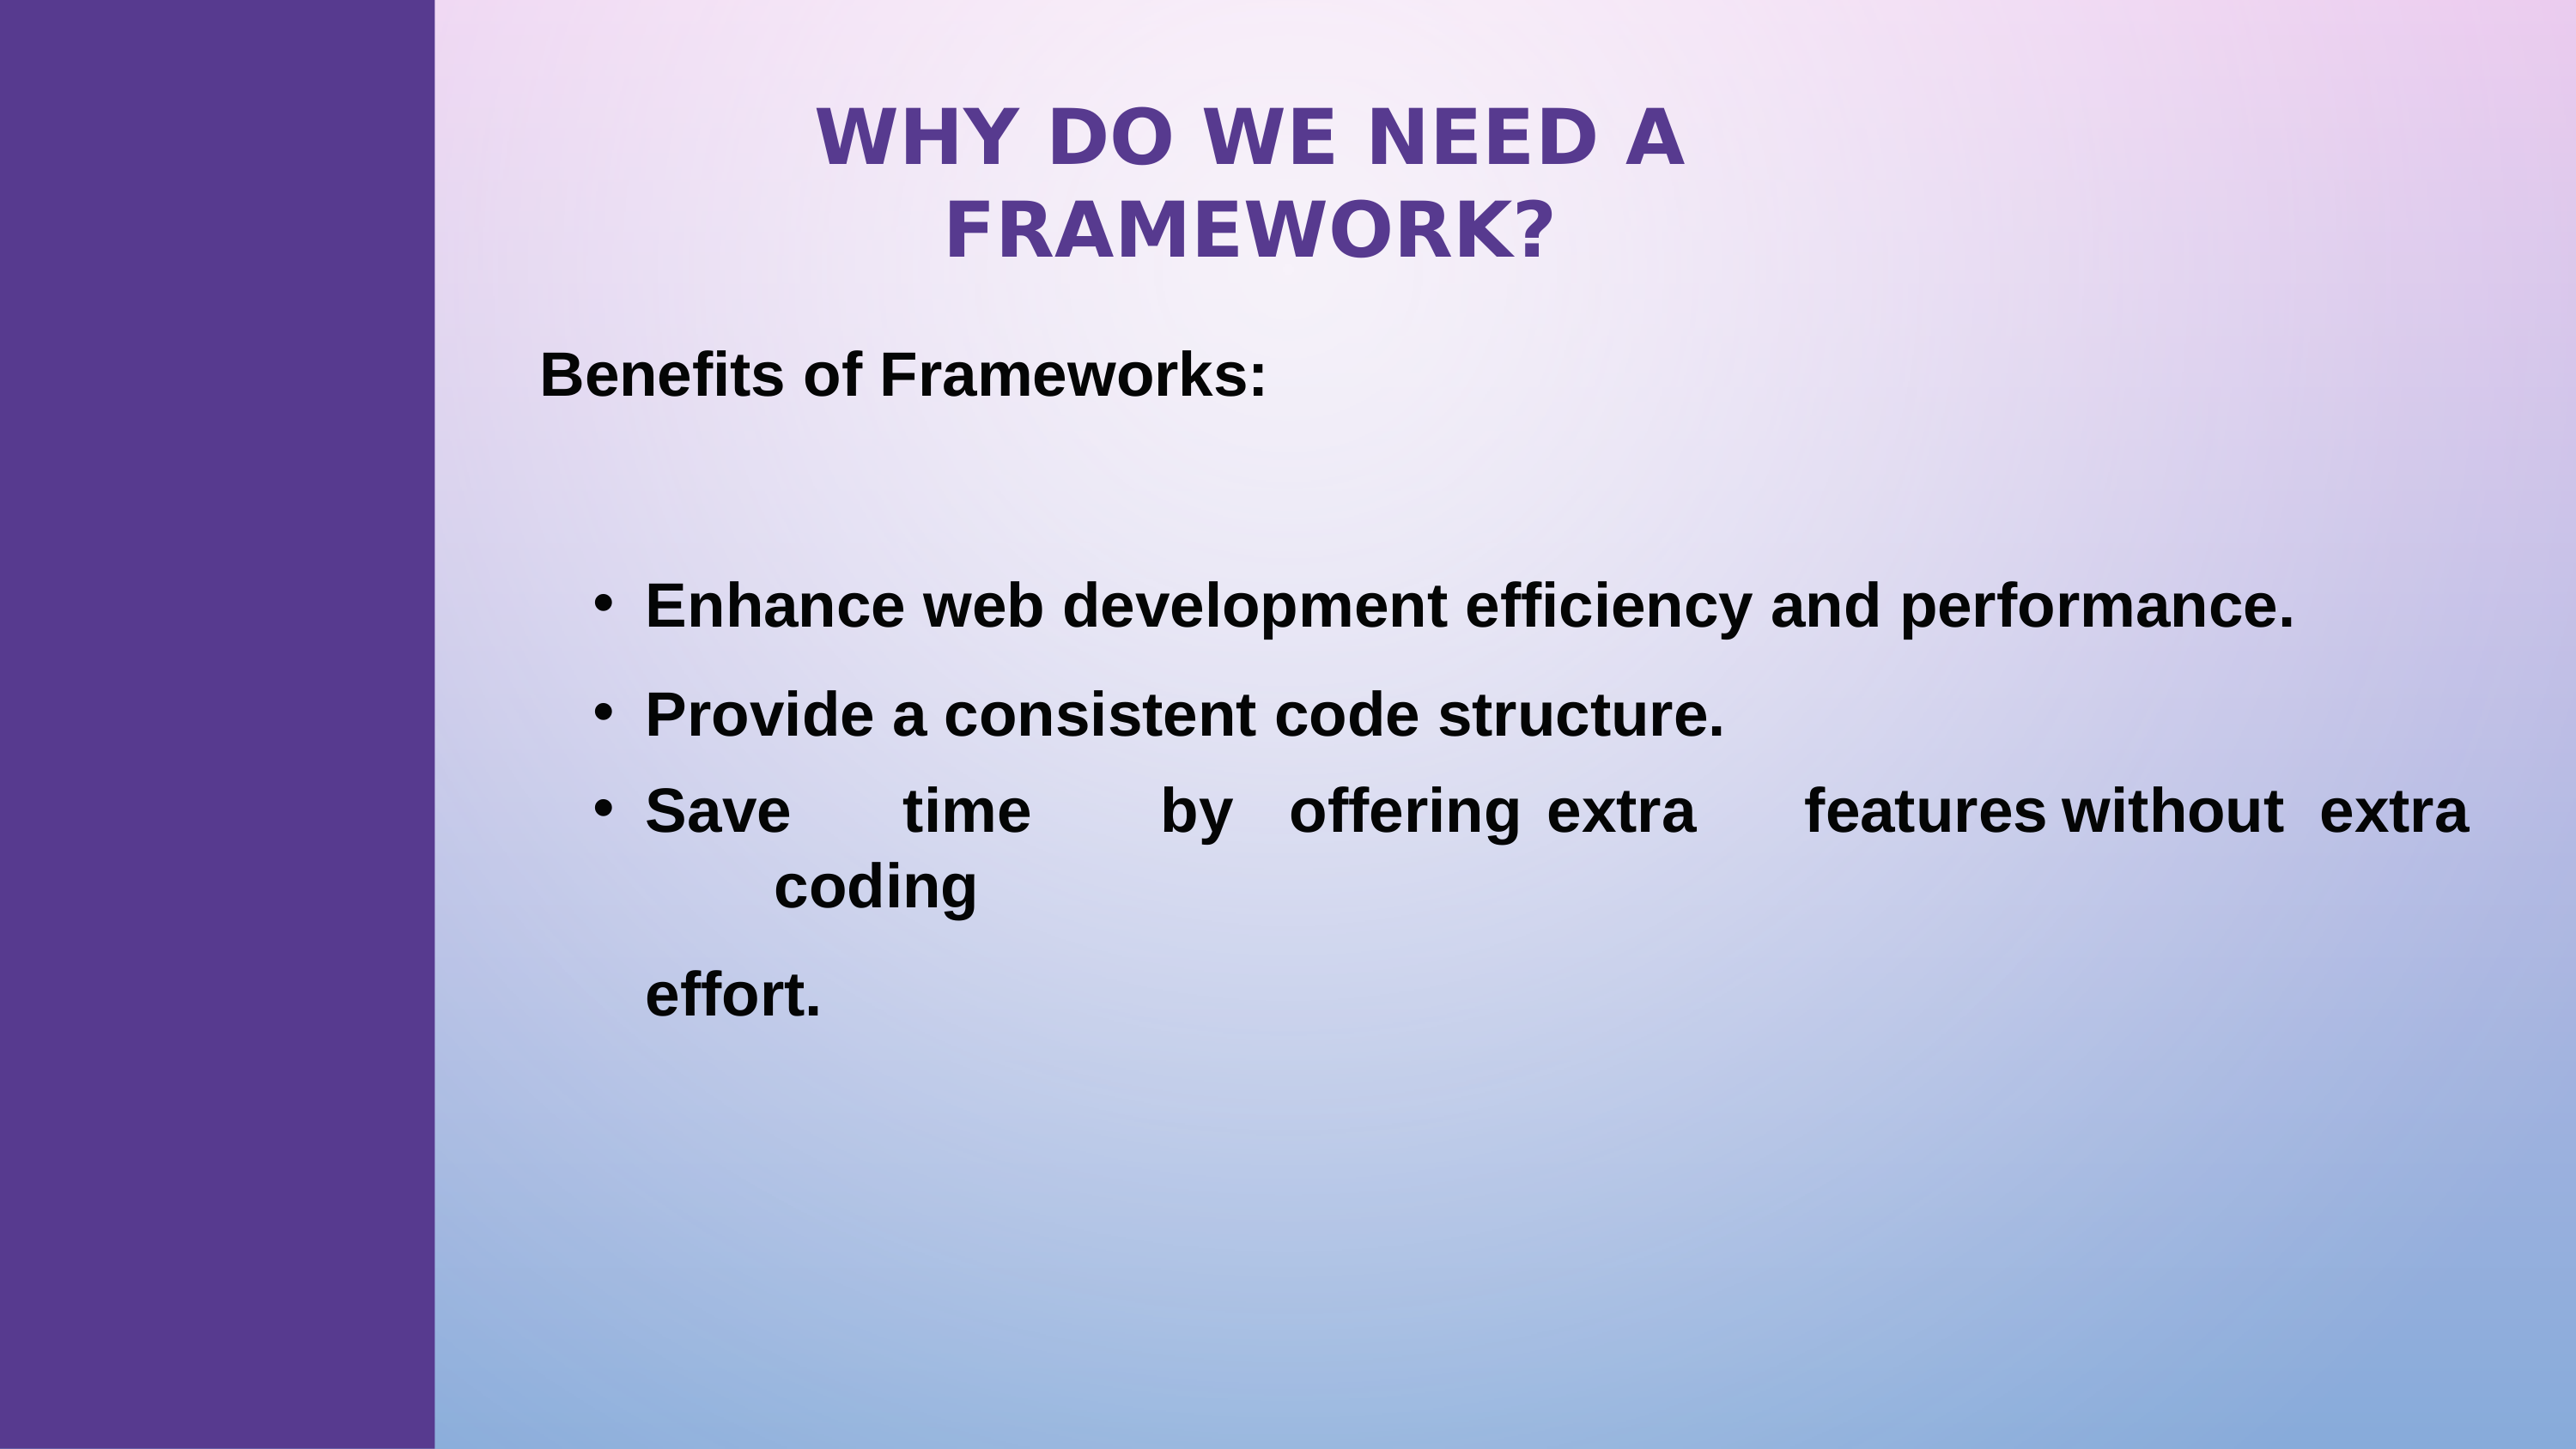

# WHY DO WE NEED A FRAMEWORK?
Benefits of Frameworks:

Enhance web development efficiency and performance.
Provide a consistent code structure.
Save	time	by	offering	extra	features	without	extra	coding
effort.